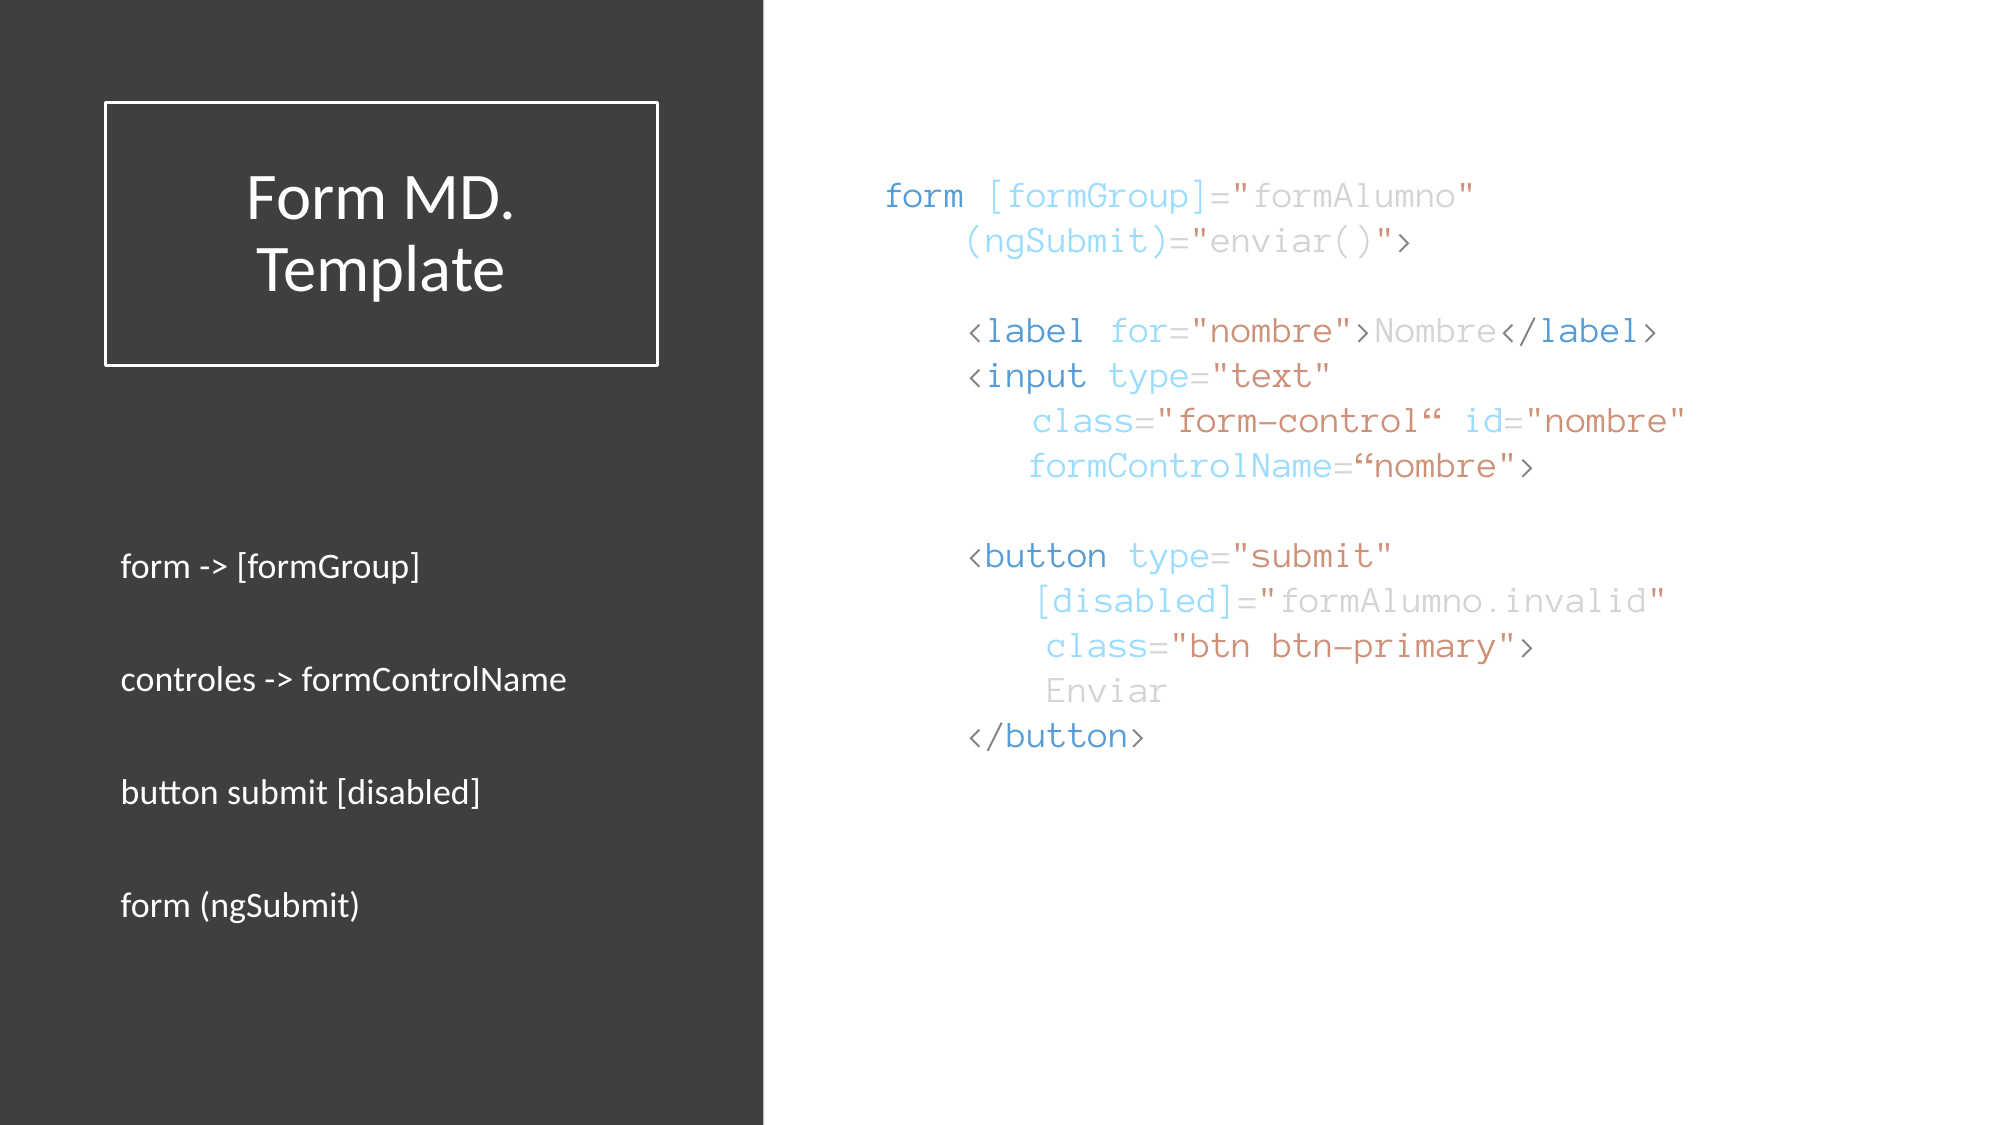

# Form MD. Template
form [formGroup]="formAlumno"
    (ngSubmit)="enviar()">

    <label for="nombre">Nombre</label>
    <input type="text"
	class="form-control“ id="nombre"
       formControlName=“nombre">

    <button type="submit"
	[disabled]="formAlumno.invalid"
        class="btn btn-primary">
        Enviar
    </button>

form -> [formGroup]

controles -> formControlName

button submit [disabled]

form (ngSubmit)